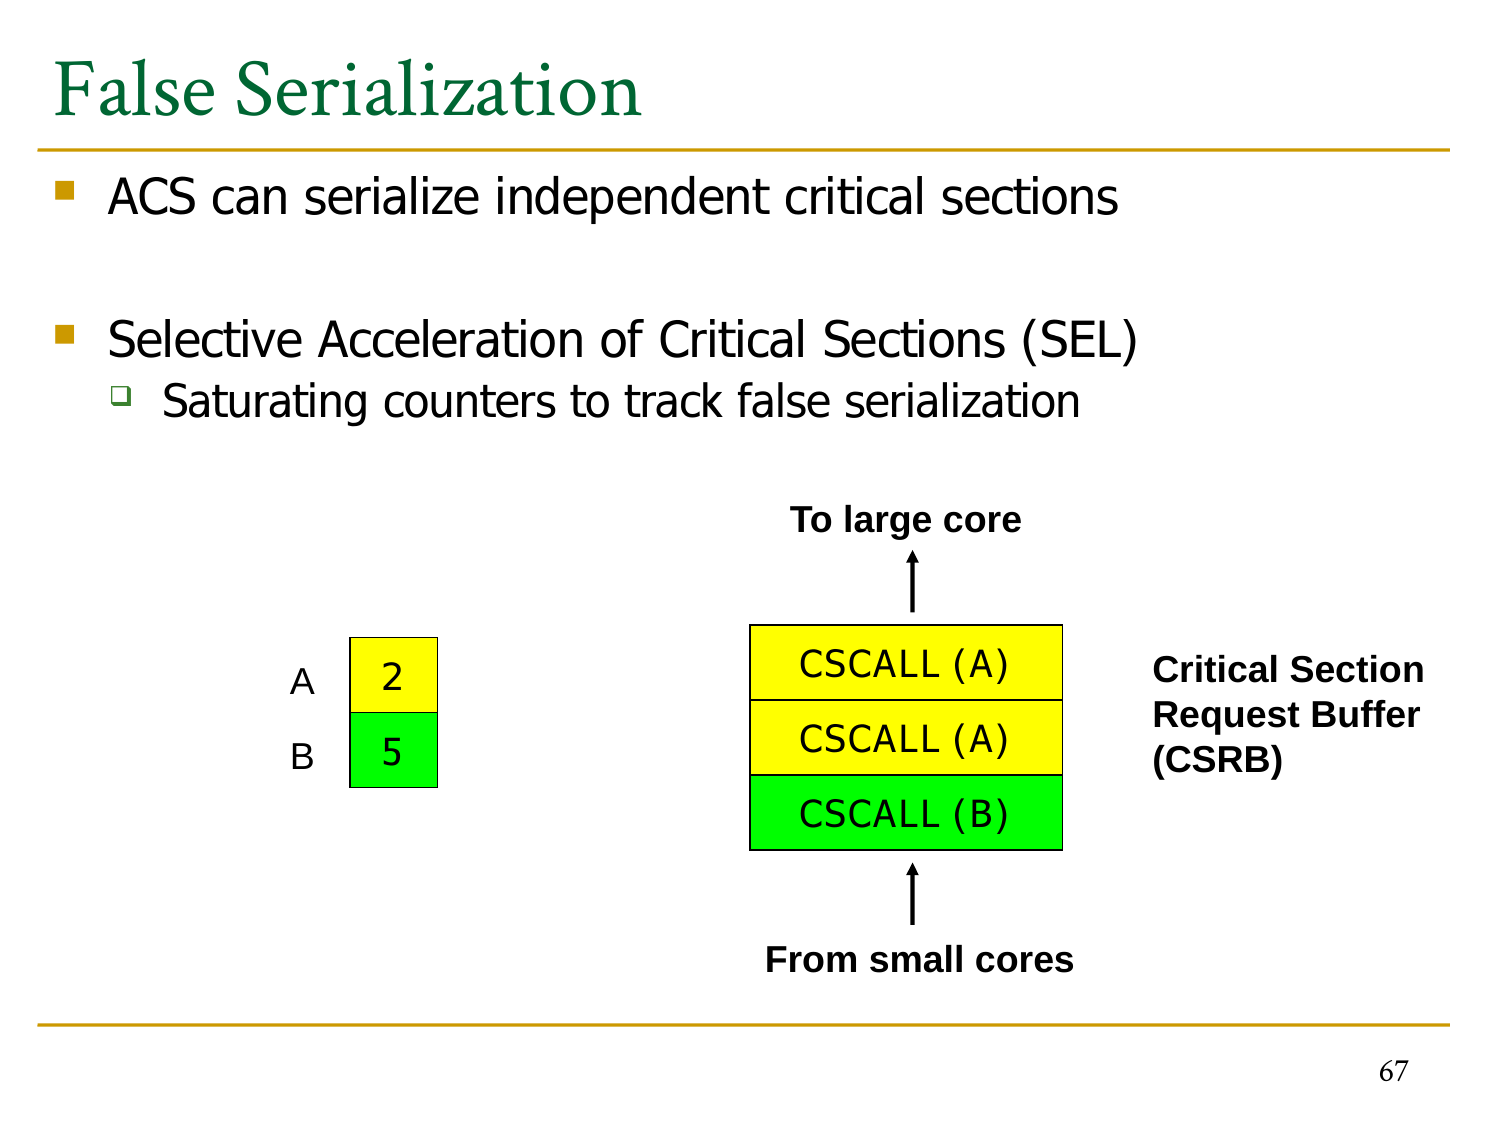

# False Serialization
ACS can serialize independent critical sections

Selective Acceleration of Critical Sections (SEL)
Saturating counters to track false serialization

To large core

CSCALL (A)

4
3
2
Critical Section Request Buffer
(CSRB)
A
CSCALL (A)

4
5
B
CSCALL (B)

From small cores
67